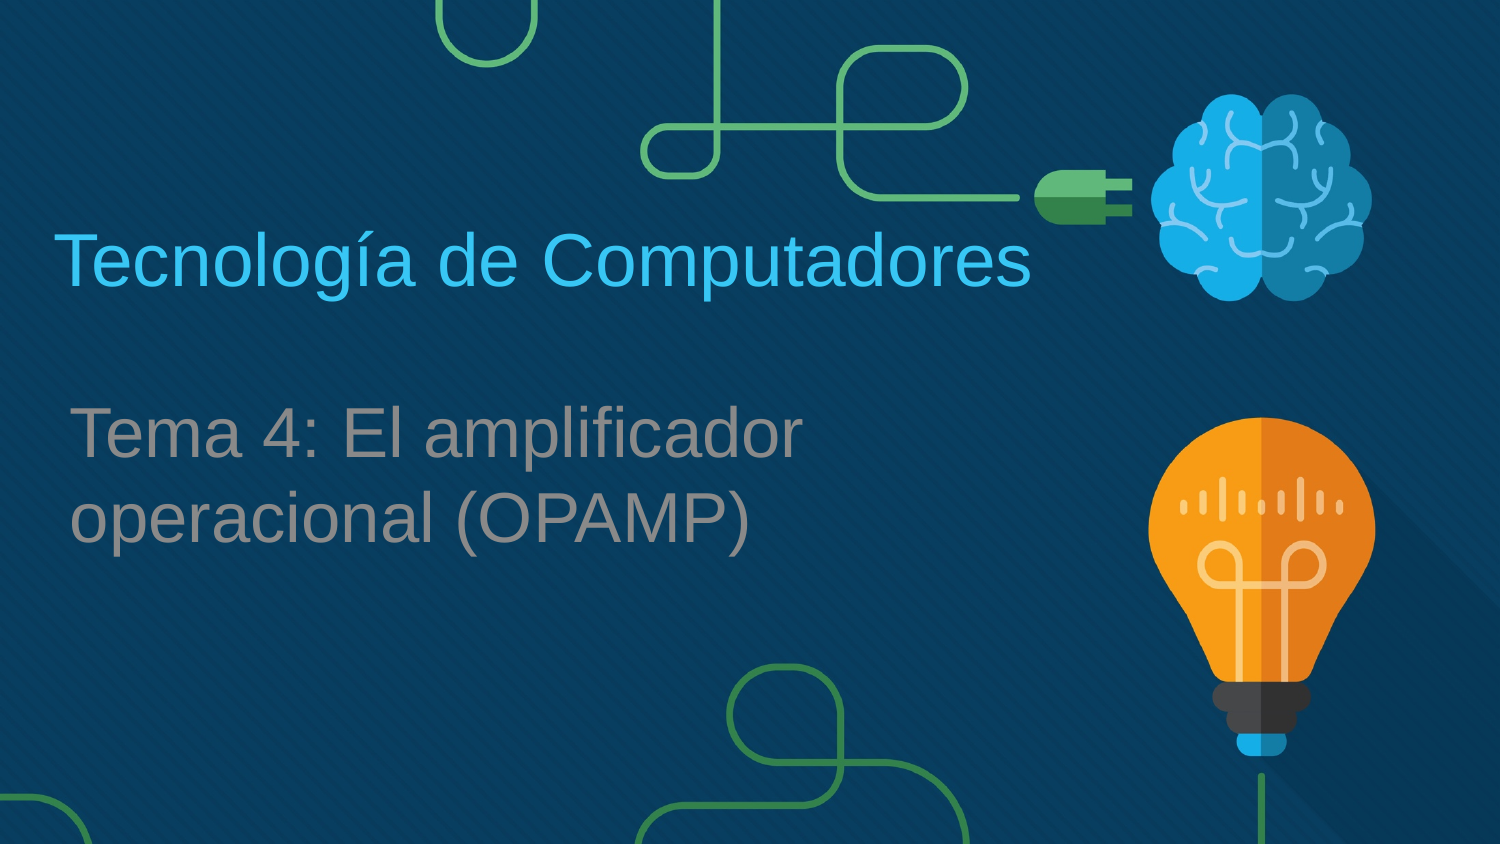

# Tecnología de Computadores
Tema 4: El amplificador operacional (OPAMP)